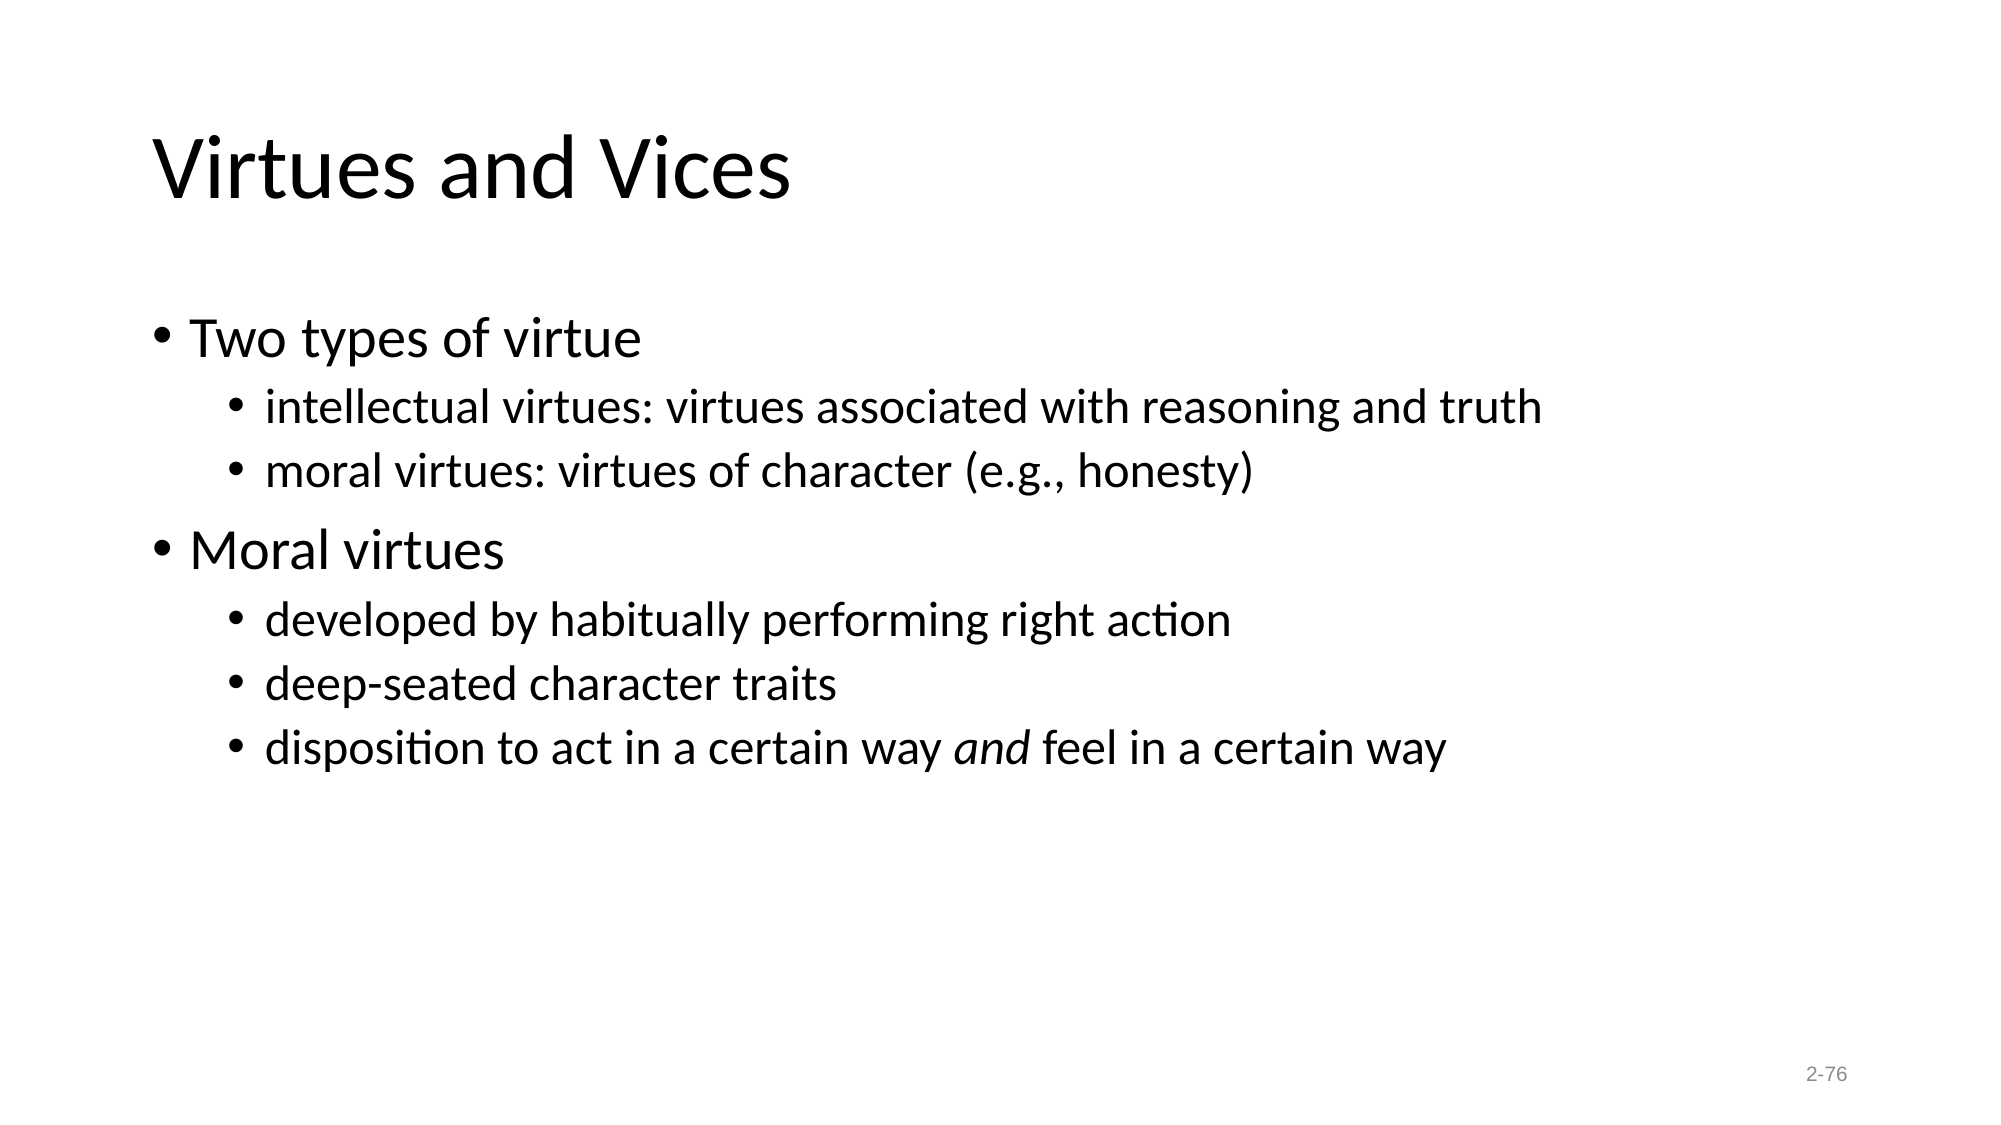

# Virtues and Vices
Two types of virtue
intellectual virtues: virtues associated with reasoning and truth
moral virtues: virtues of character (e.g., honesty)
Moral virtues
developed by habitually performing right action
deep-seated character traits
disposition to act in a certain way and feel in a certain way

2-76